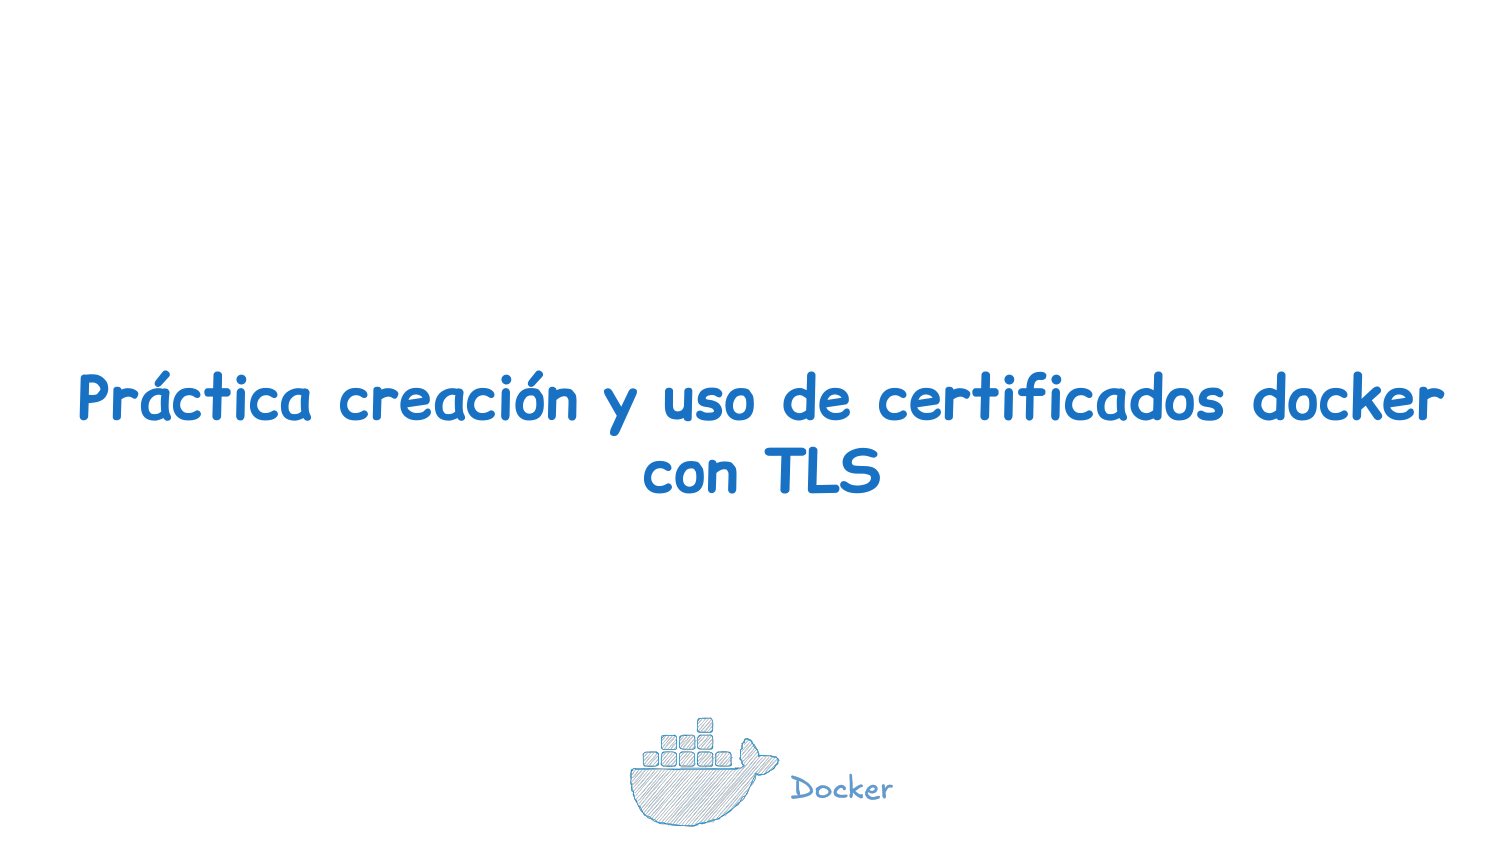

Práctica creación y uso de certificados docker con TLS